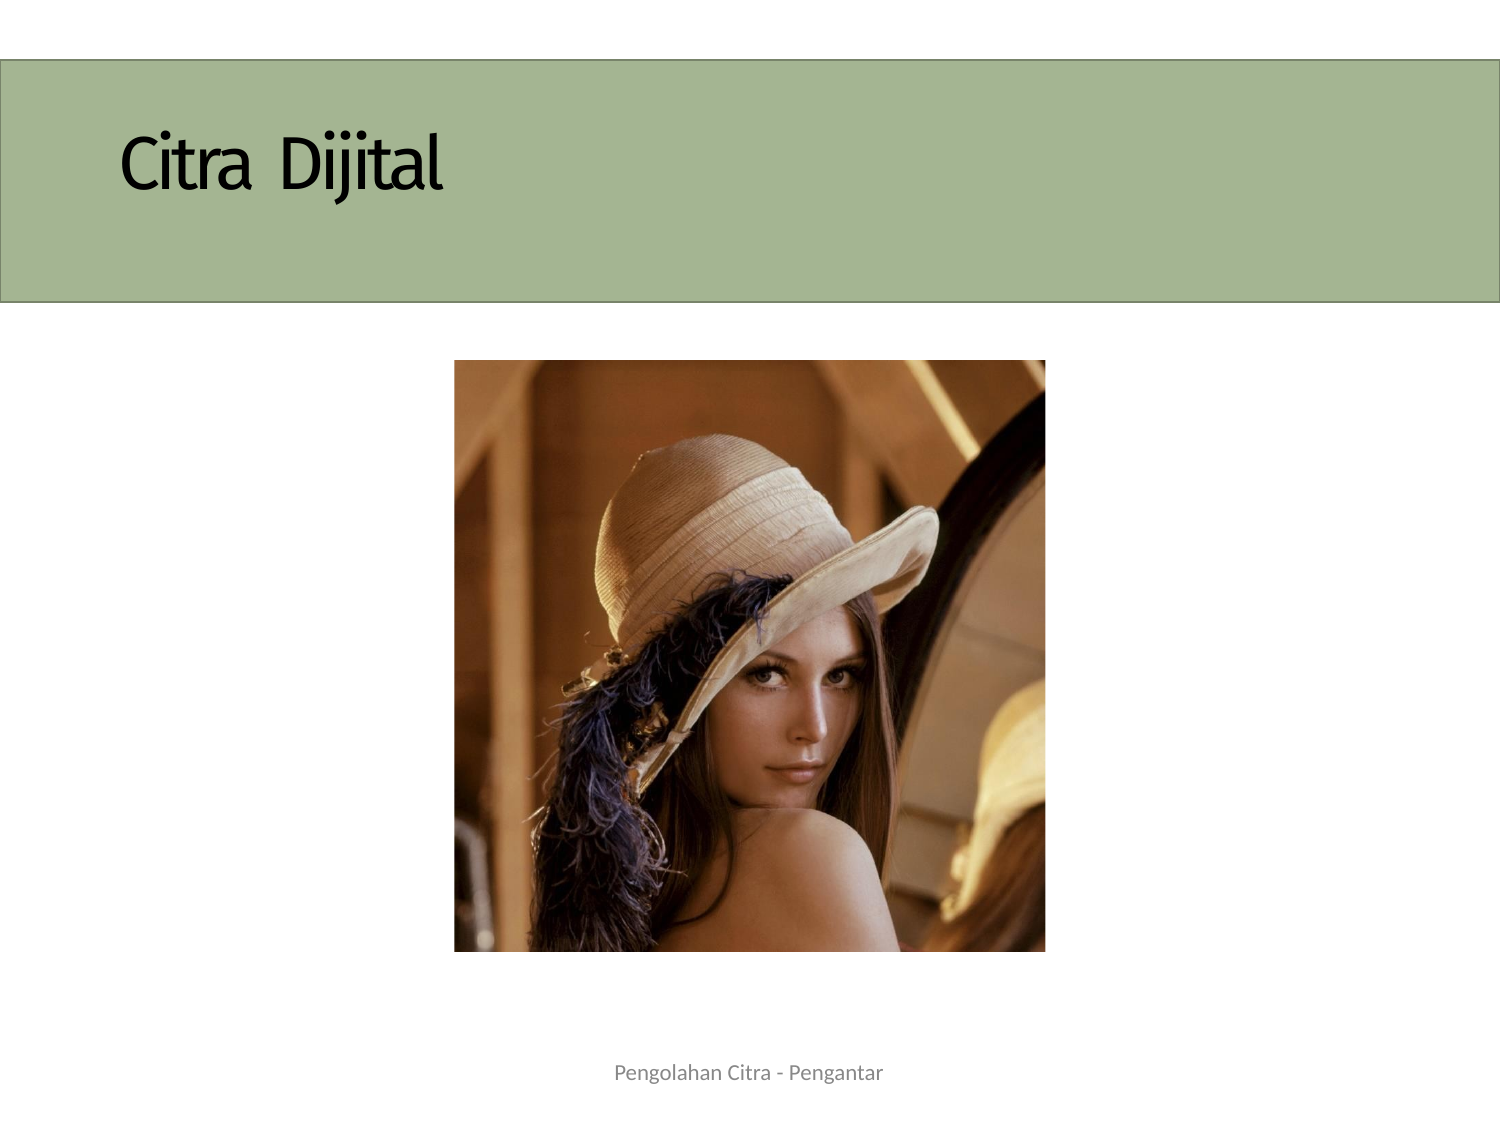

# Citra Dijital

Pengolahan Citra - Pengantar